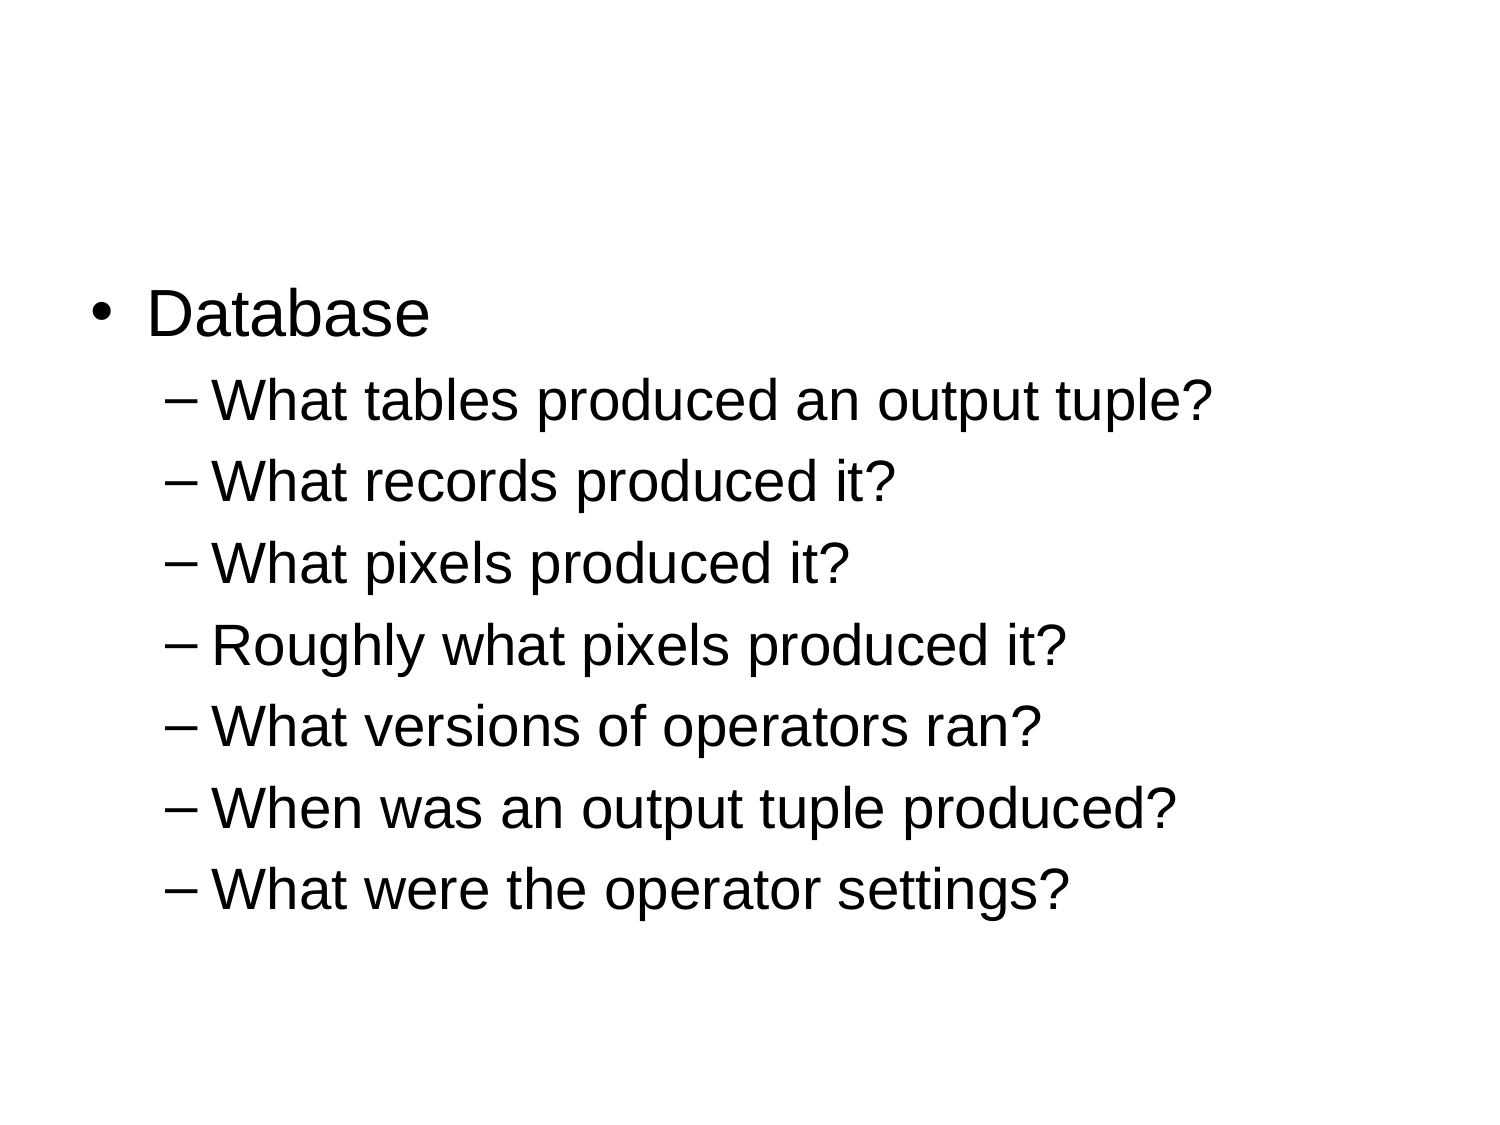

#
Database
What tables produced an output tuple?
What records produced it?
What pixels produced it?
Roughly what pixels produced it?
What versions of operators ran?
When was an output tuple produced?
What were the operator settings?